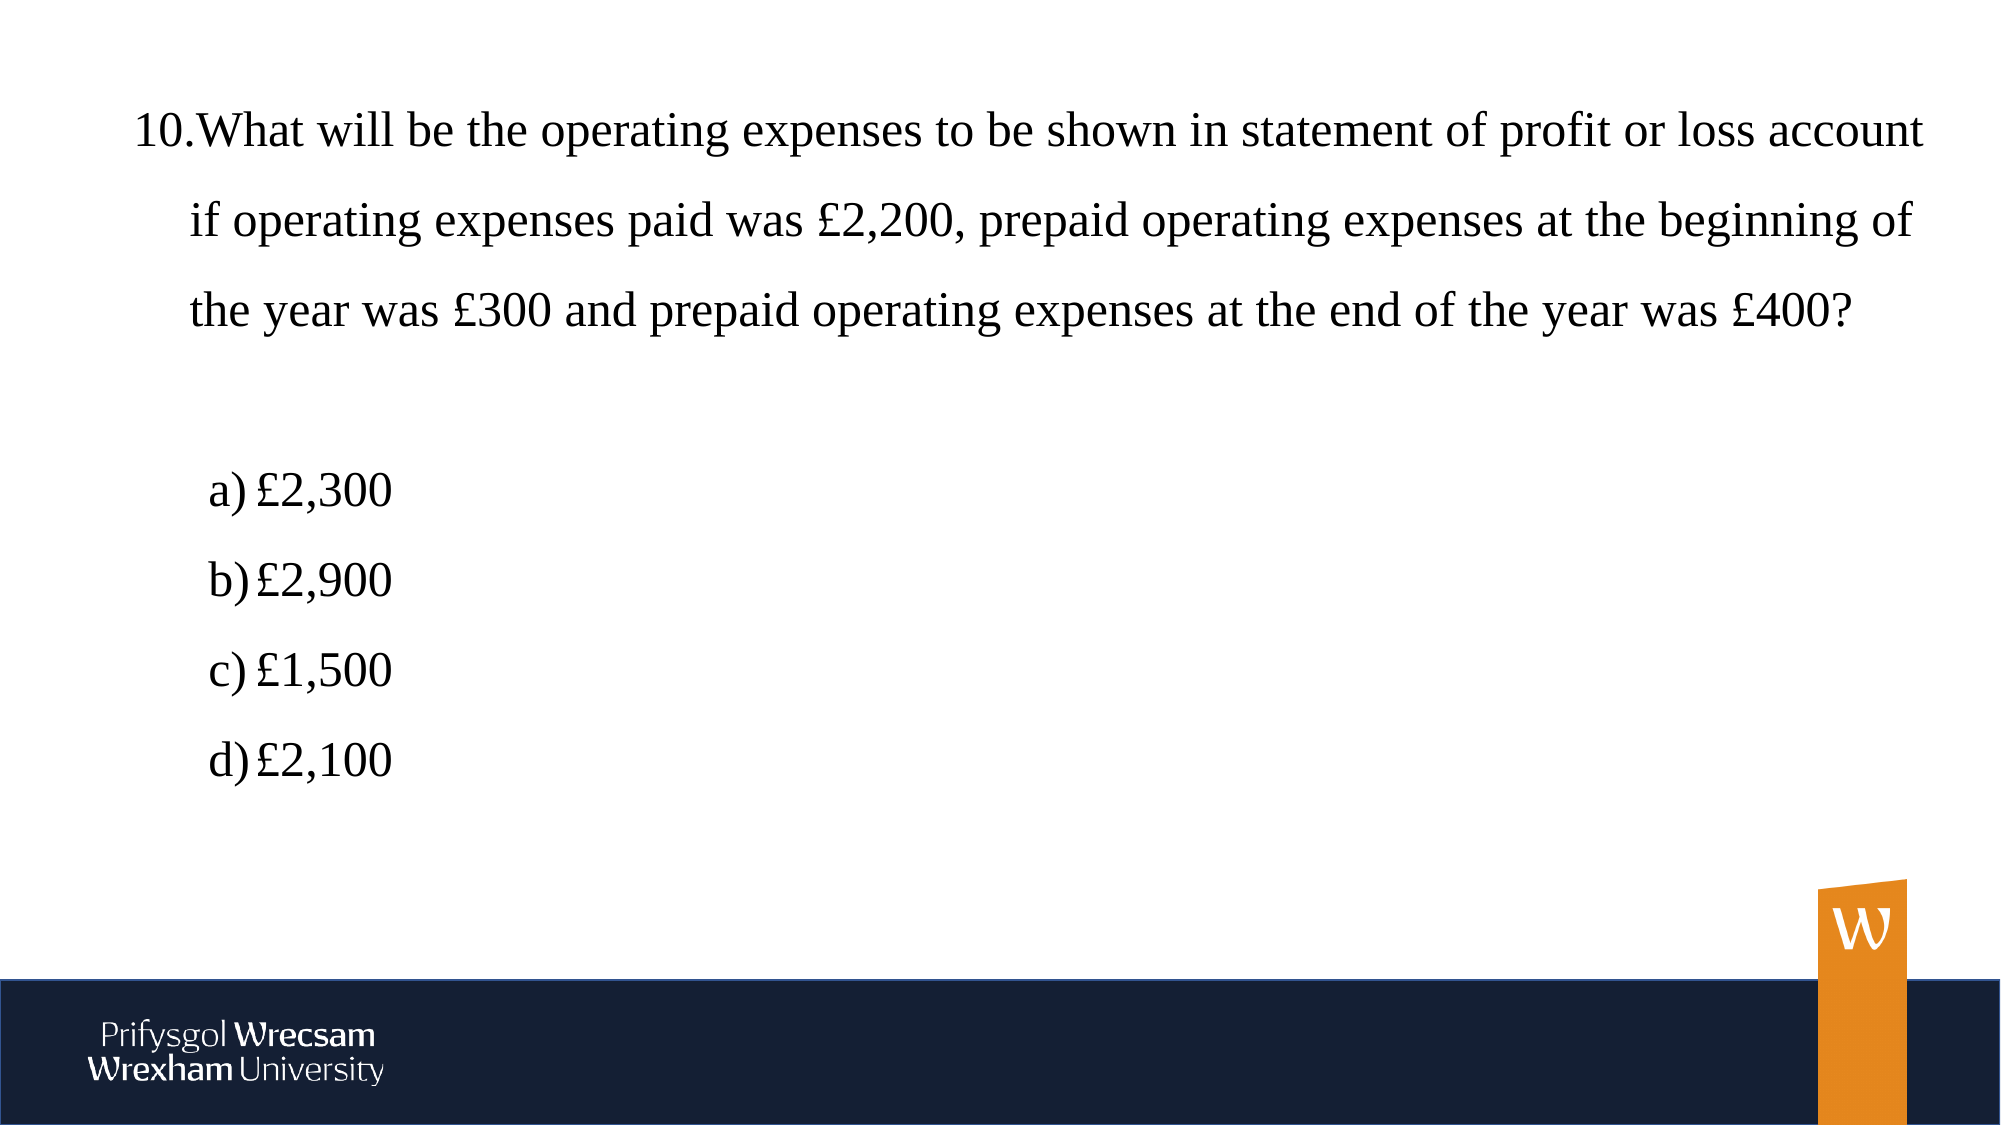

What will be the operating expenses to be shown in statement of profit or loss account if operating expenses paid was £2,200, prepaid operating expenses at the beginning of the year was £300 and prepaid operating expenses at the end of the year was £400?

£2,300
£2,900
£1,500
£2,100